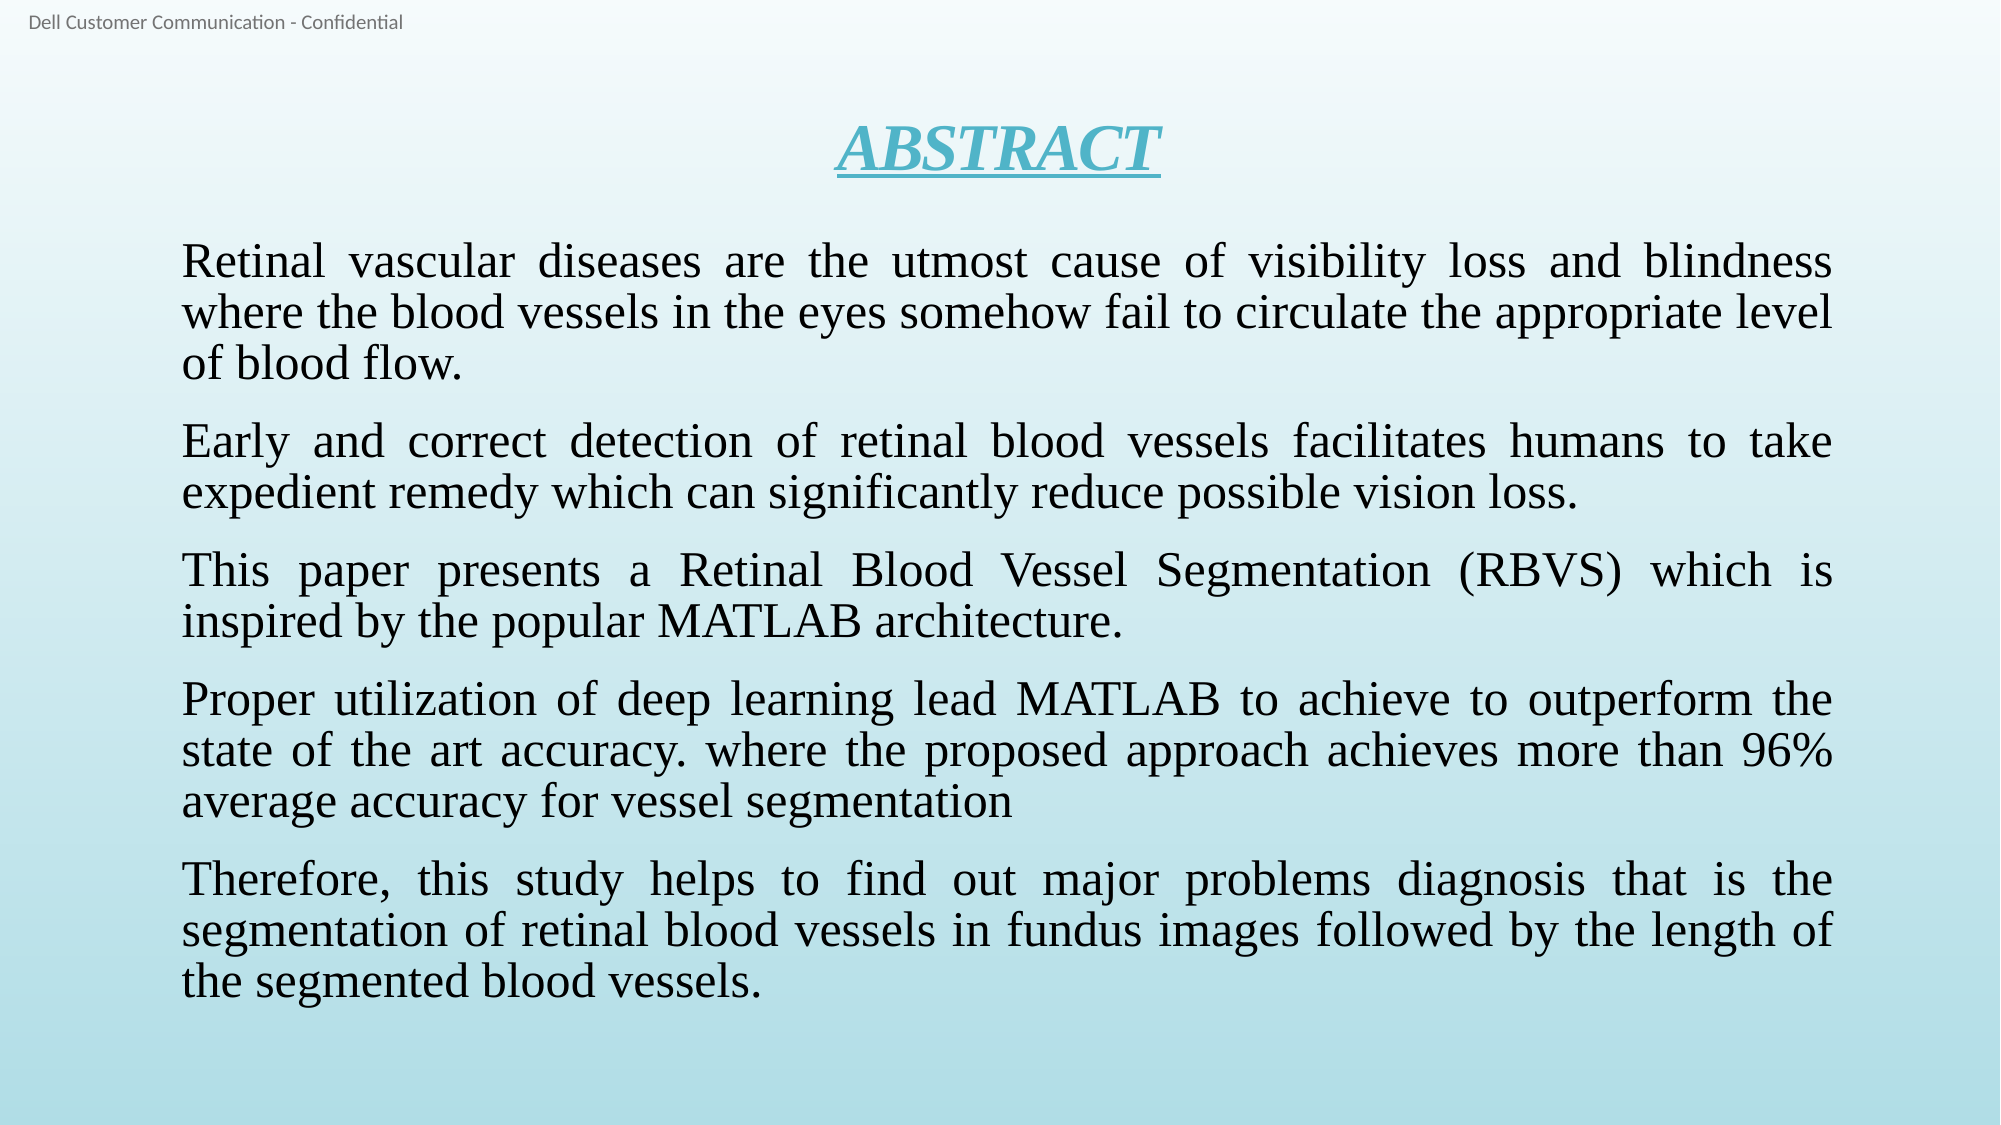

# ABSTRACT
Retinal vascular diseases are the utmost cause of visibility loss and blindness where the blood vessels in the eyes somehow fail to circulate the appropriate level of blood flow.
Early and correct detection of retinal blood vessels facilitates humans to take expedient remedy which can significantly reduce possible vision loss.
This paper presents a Retinal Blood Vessel Segmentation (RBVS) which is inspired by the popular MATLAB architecture.
Proper utilization of deep learning lead MATLAB to achieve to outperform the state of the art accuracy. where the proposed approach achieves more than 96% average accuracy for vessel segmentation
Therefore, this study helps to find out major problems diagnosis that is the segmentation of retinal blood vessels in fundus images followed by the length of the segmented blood vessels.